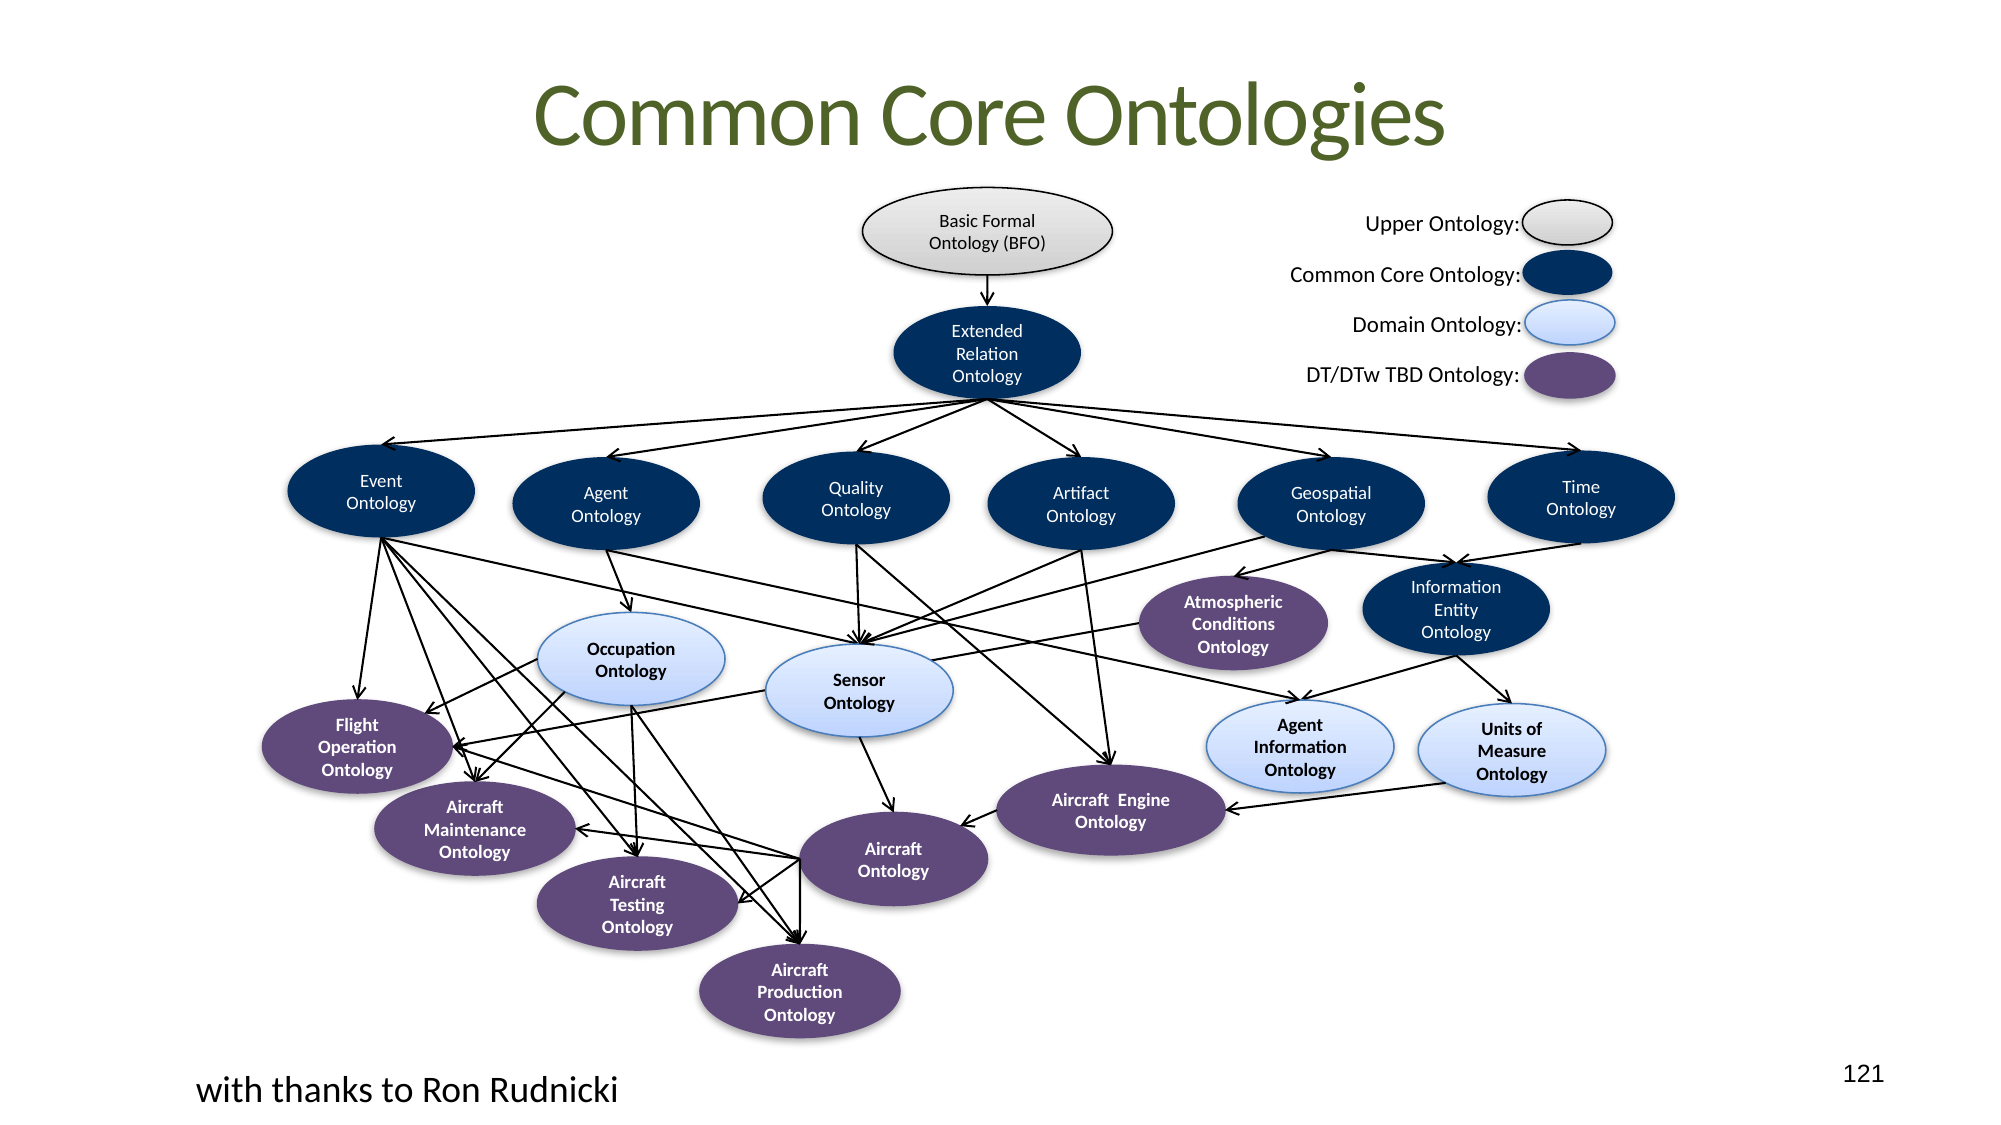

# Common Core Ontologies
Basic Formal Ontology (BFO)

Upper Ontology:

Common Core Ontology:

Domain Ontology:
Extended Relation Ontology
DT/DTw TBD Ontology:

Event Ontology
Time Ontology
Quality Ontology
Agent Ontology
Artifact Ontology
Geospatial Ontology
Information Entity Ontology
Atmospheric Conditions Ontology
Occupation Ontology
Sensor Ontology
Flight Operation Ontology
Agent Information Ontology
Units of Measure Ontology
Aircraft  Engine Ontology
Aircraft Maintenance Ontology
Aircraft Ontology
Aircraft Testing Ontology
Aircraft Production Ontology
121
with thanks to Ron Rudnicki